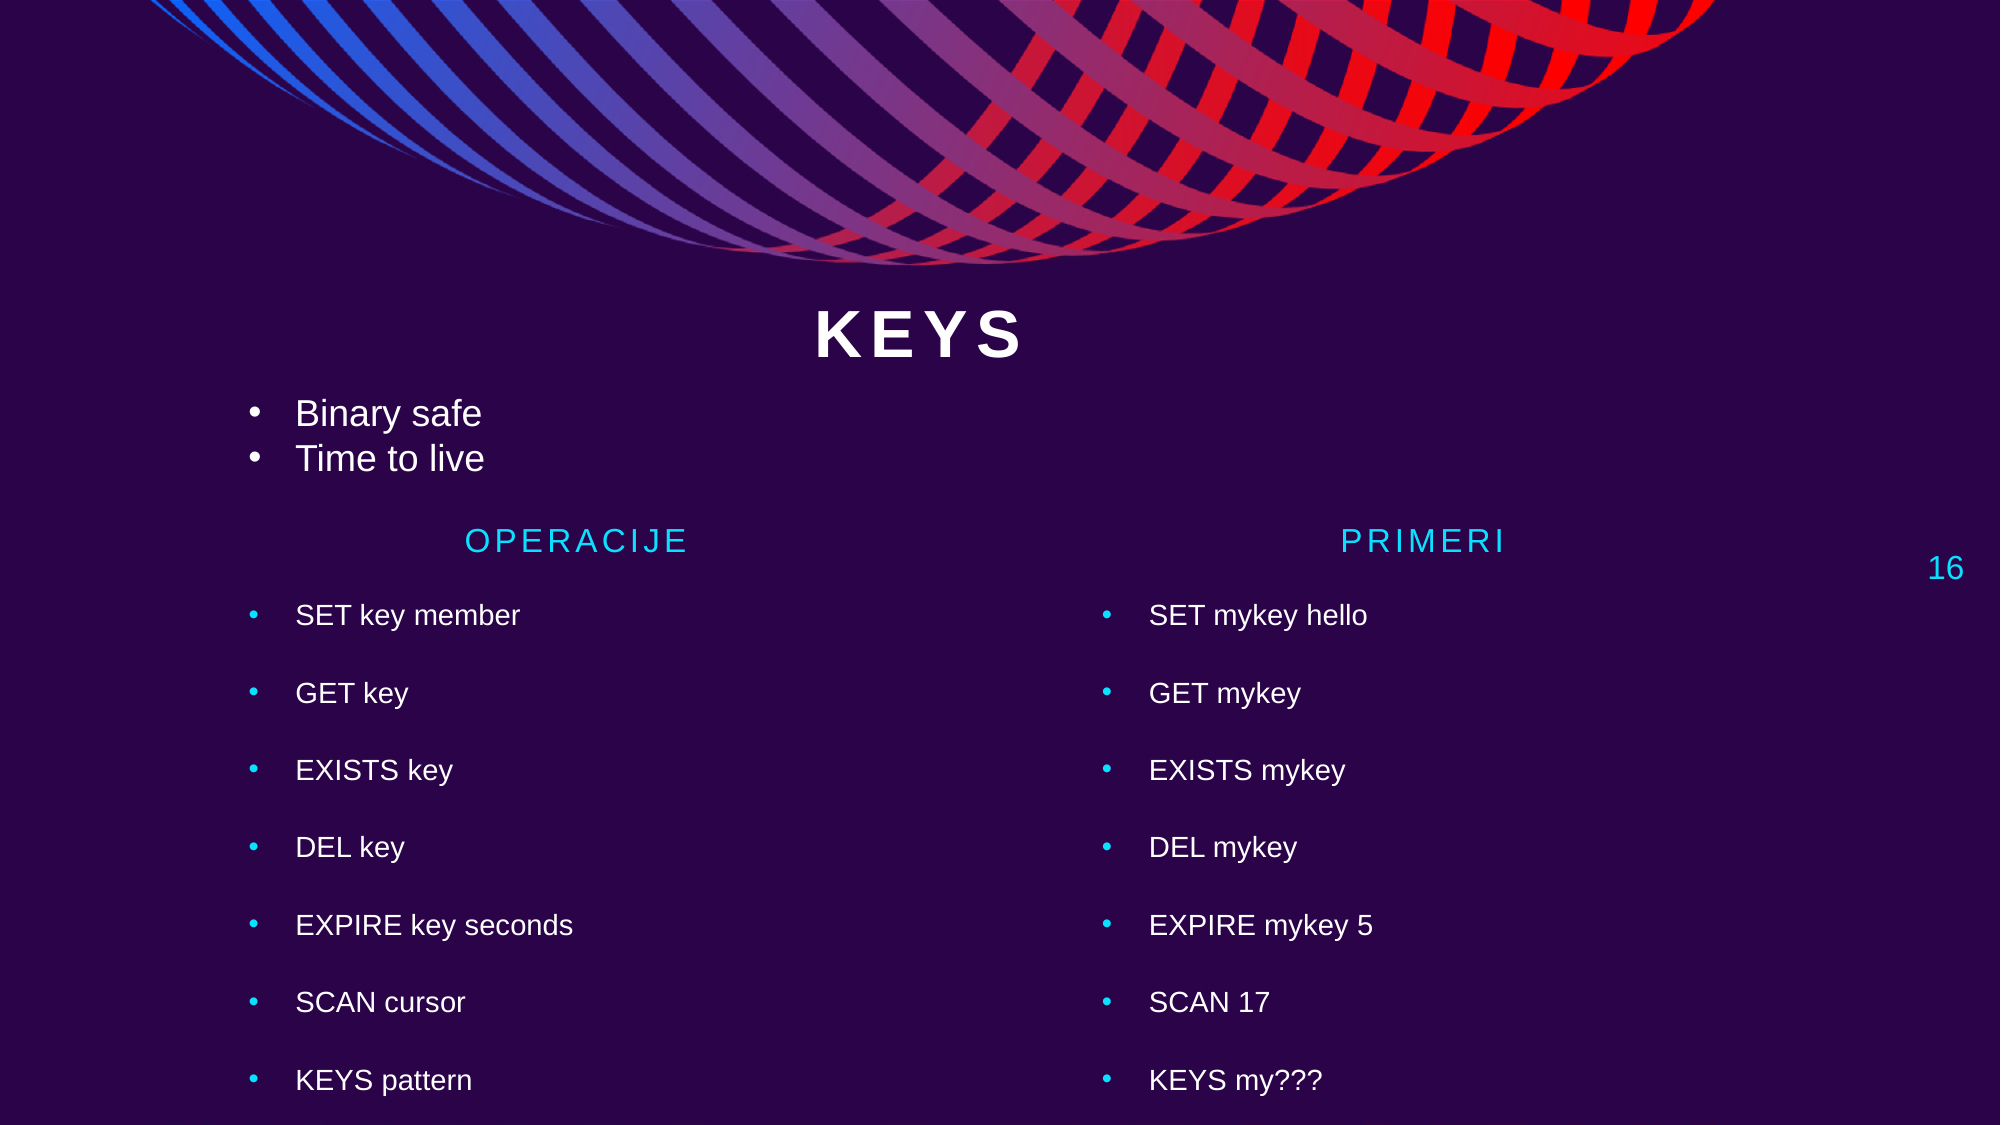

# keys
Binary safe
Time to live

operacije
Primeri
16
SET key member
GET key
EXISTS key
DEL key
EXPIRE key seconds
SCAN cursor
KEYS pattern

SET mykey hello
GET mykey
EXISTS mykey
DEL mykey
EXPIRE mykey 5
SCAN 17
KEYS my???